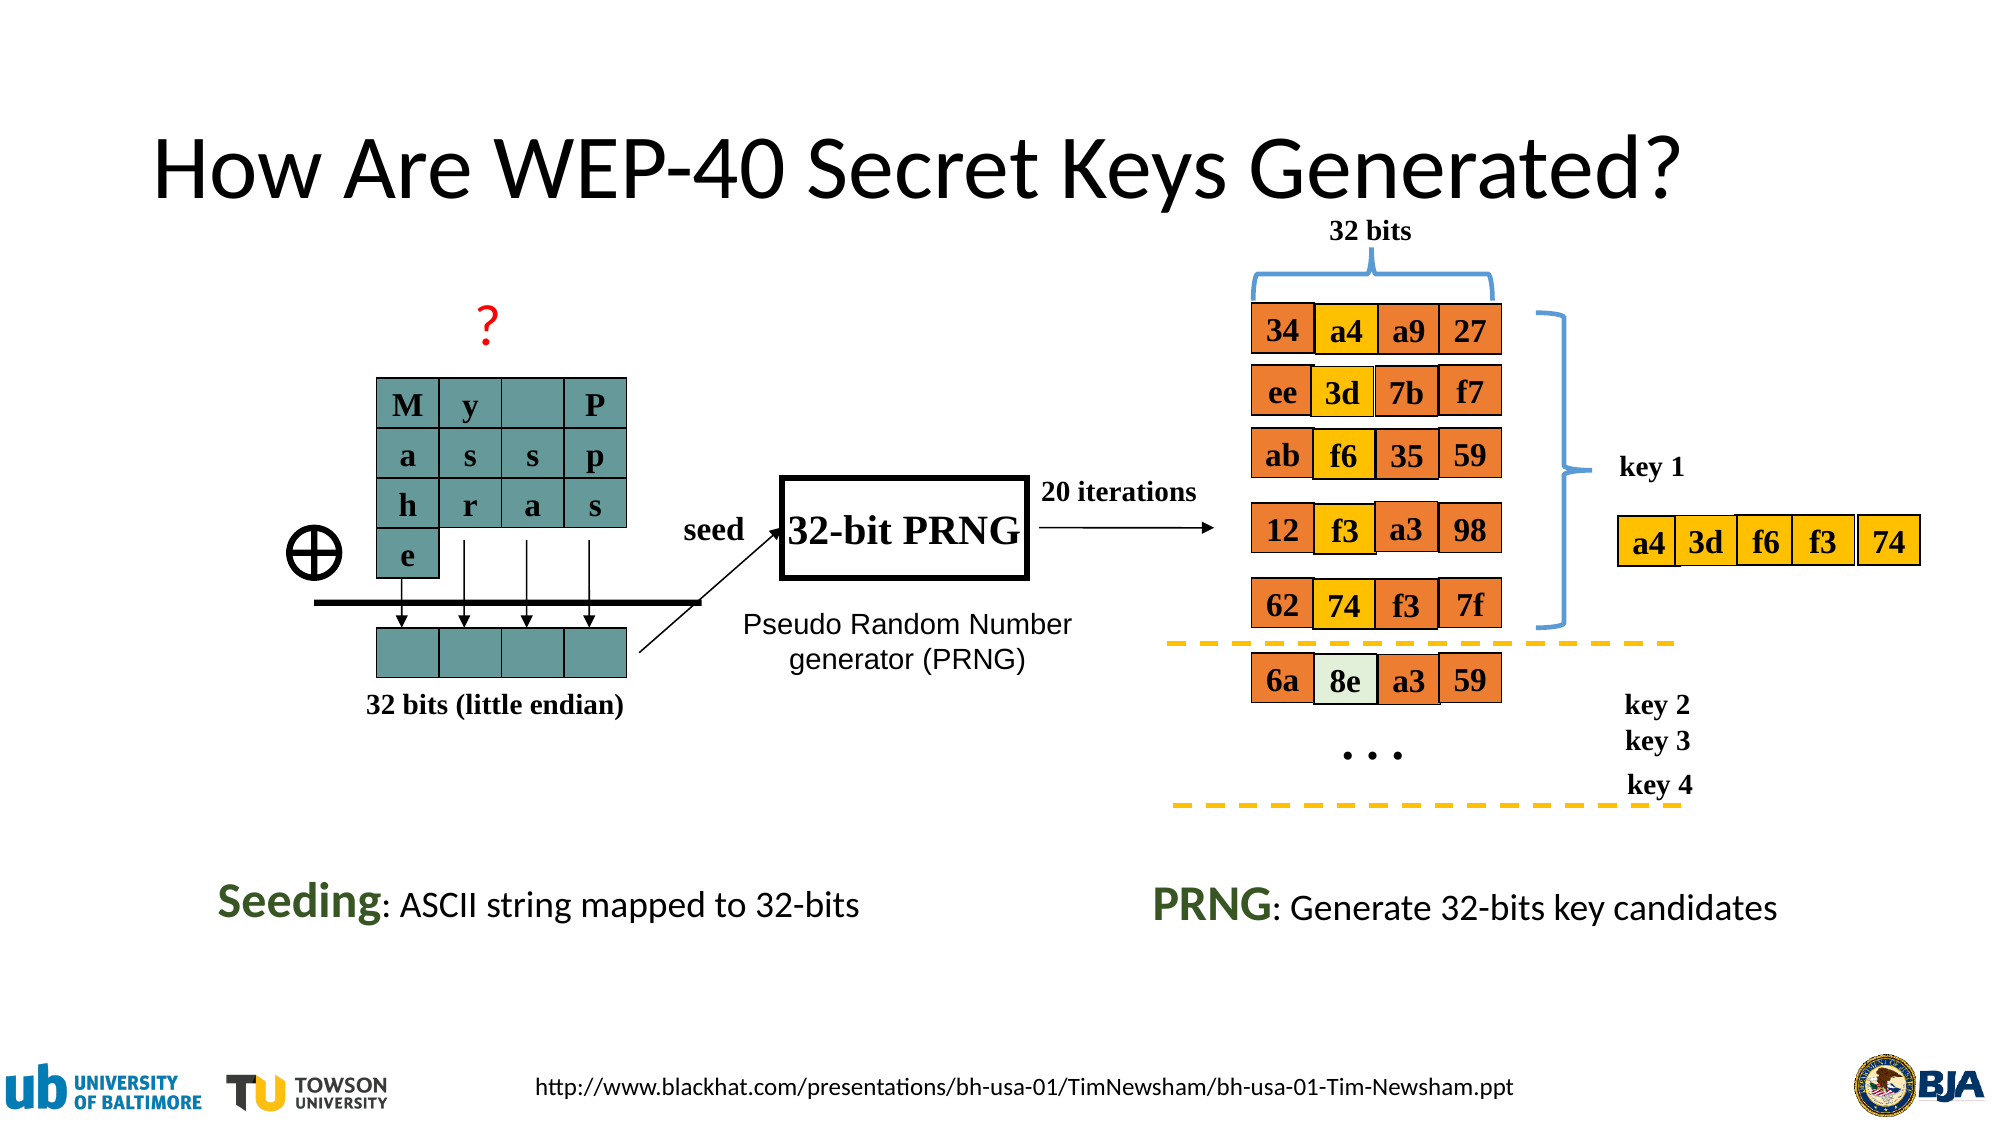

# How Are WEP-40 Secret Keys Generated?

32 bits
?
34
a4
27
a9

ee
f7
7b
3d
M
y

P
a
s
s
p
ab
59
f6
35
key 1
20 iterations
h
r
a
s
32-bit PRNG
seed
a3
12
98
f3
74
f6
f3
3d
a4

e

62
7f
f3
74
Pseudo Random Number generator (PRNG)

6a
59
8e
a3
32 bits (little endian)
key 2
. . .
key 3
key 4
Seeding: ASCII string mapped to 32-bits
PRNG: Generate 32-bits key candidates
http://www.blackhat.com/presentations/bh-usa-01/TimNewsham/bh-usa-01-Tim-Newsham.ppt